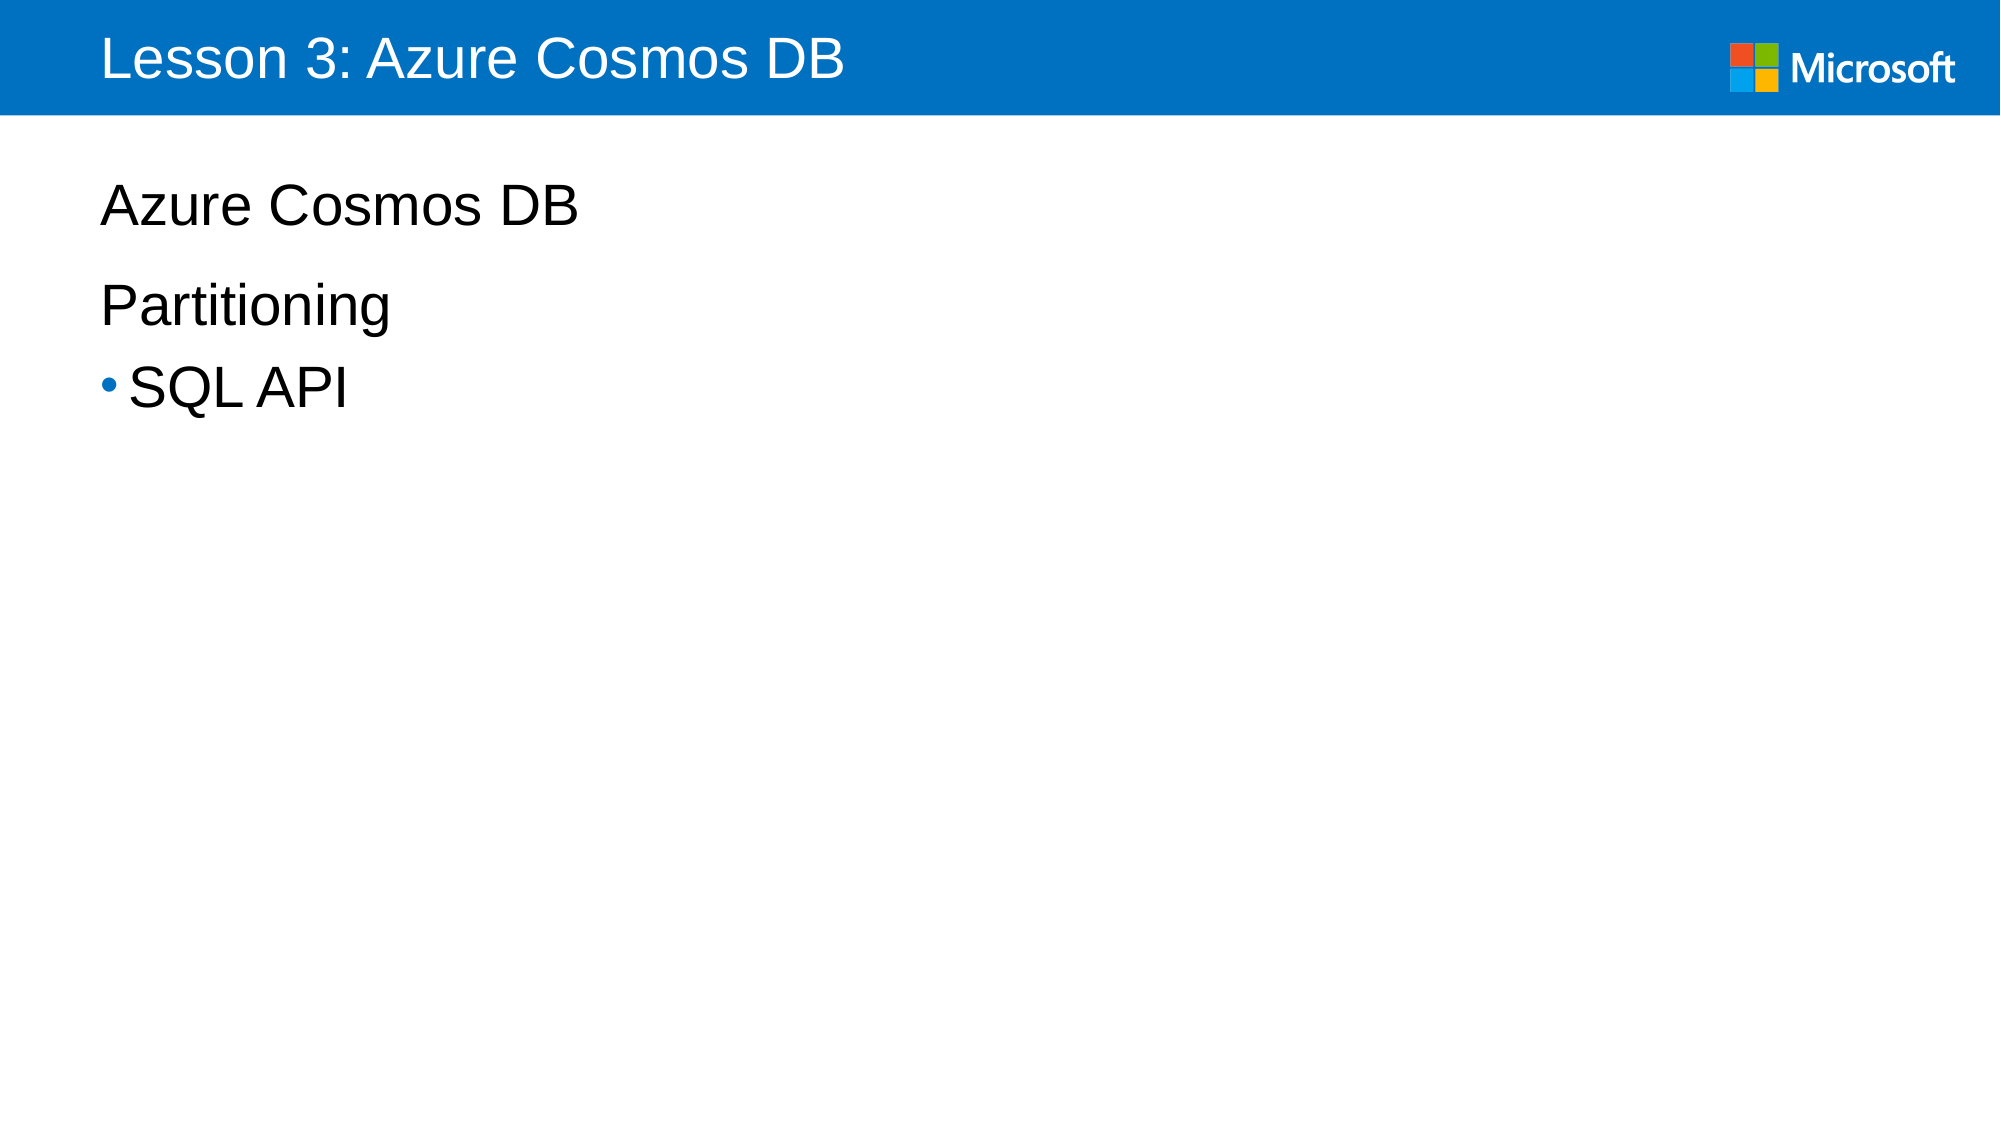

# Lesson 3: Azure Cosmos DB
Azure Cosmos DB
Partitioning
SQL API